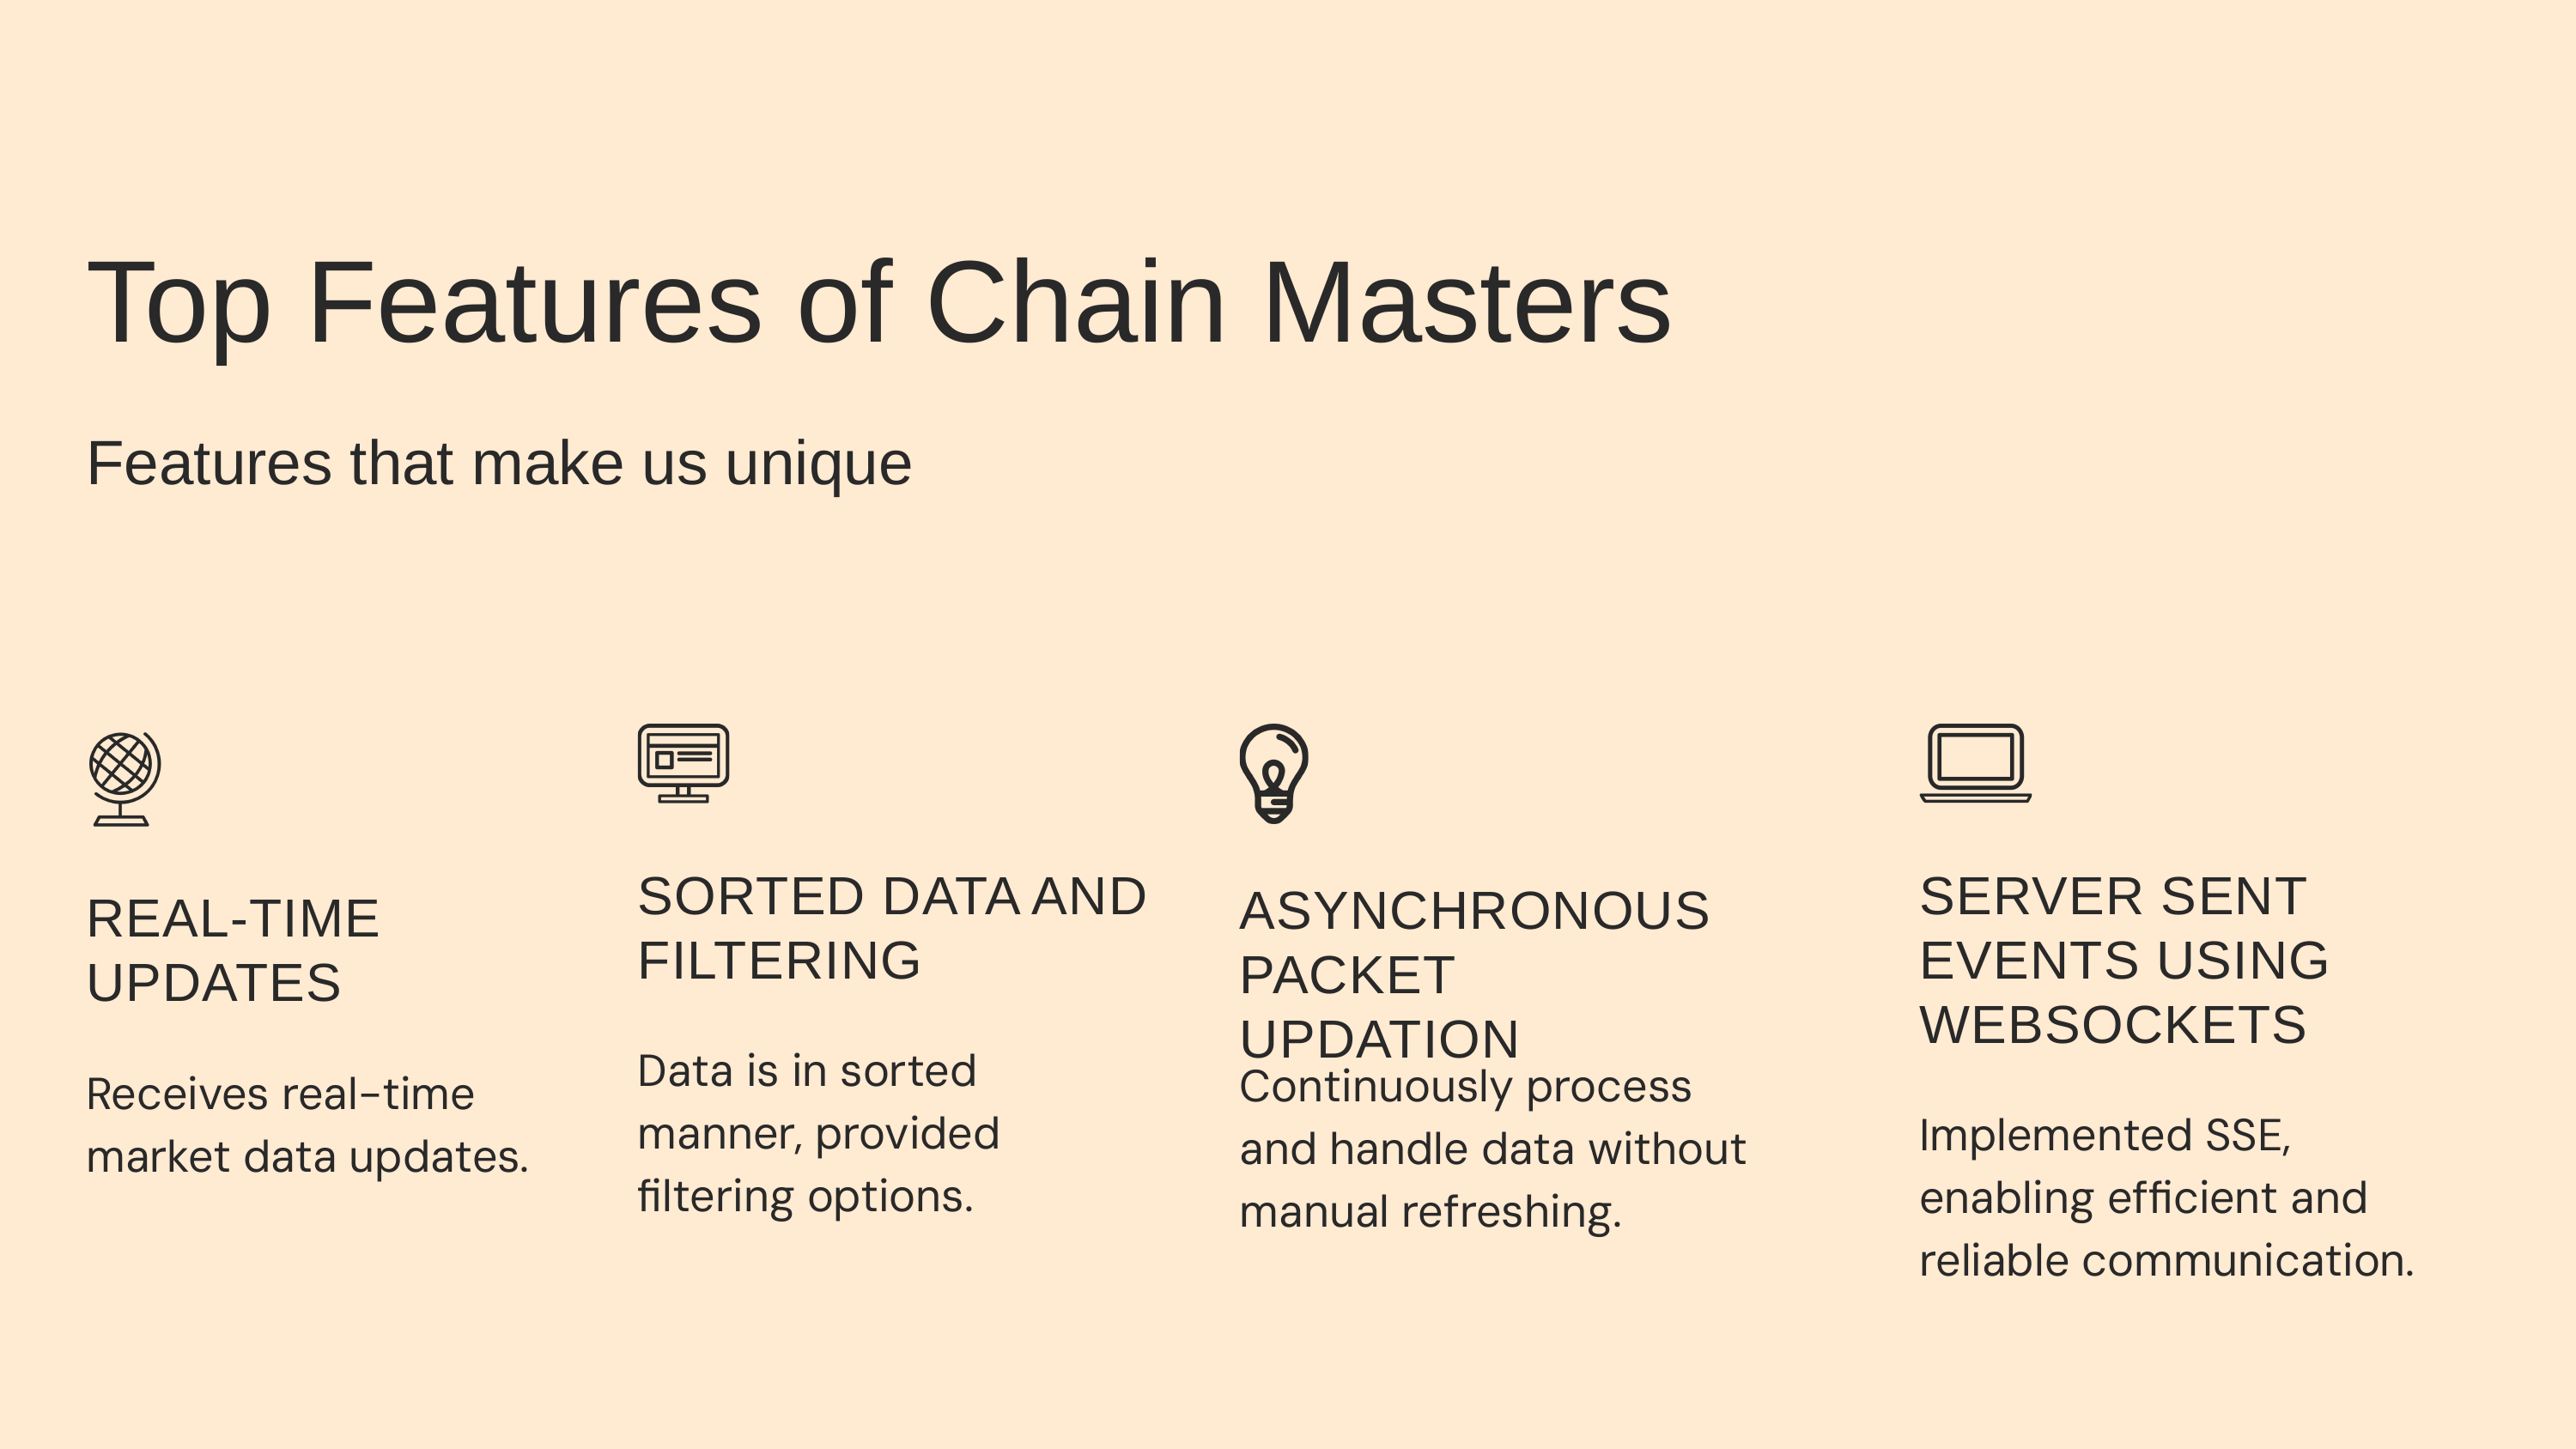

Top Features of Chain Masters
Features that make us unique

SORTED DATA AND FILTERING
Data is in sorted manner, provided filtering options.

SERVER SENT EVENTS USING WEBSOCKETS
Implemented SSE, enabling efficient and reliable communication.

REAL-TIME UPDATES
Receives real-time market data updates.
ASYNCHRONOUS PACKET UPDATION
Continuously process and handle data without manual refreshing.